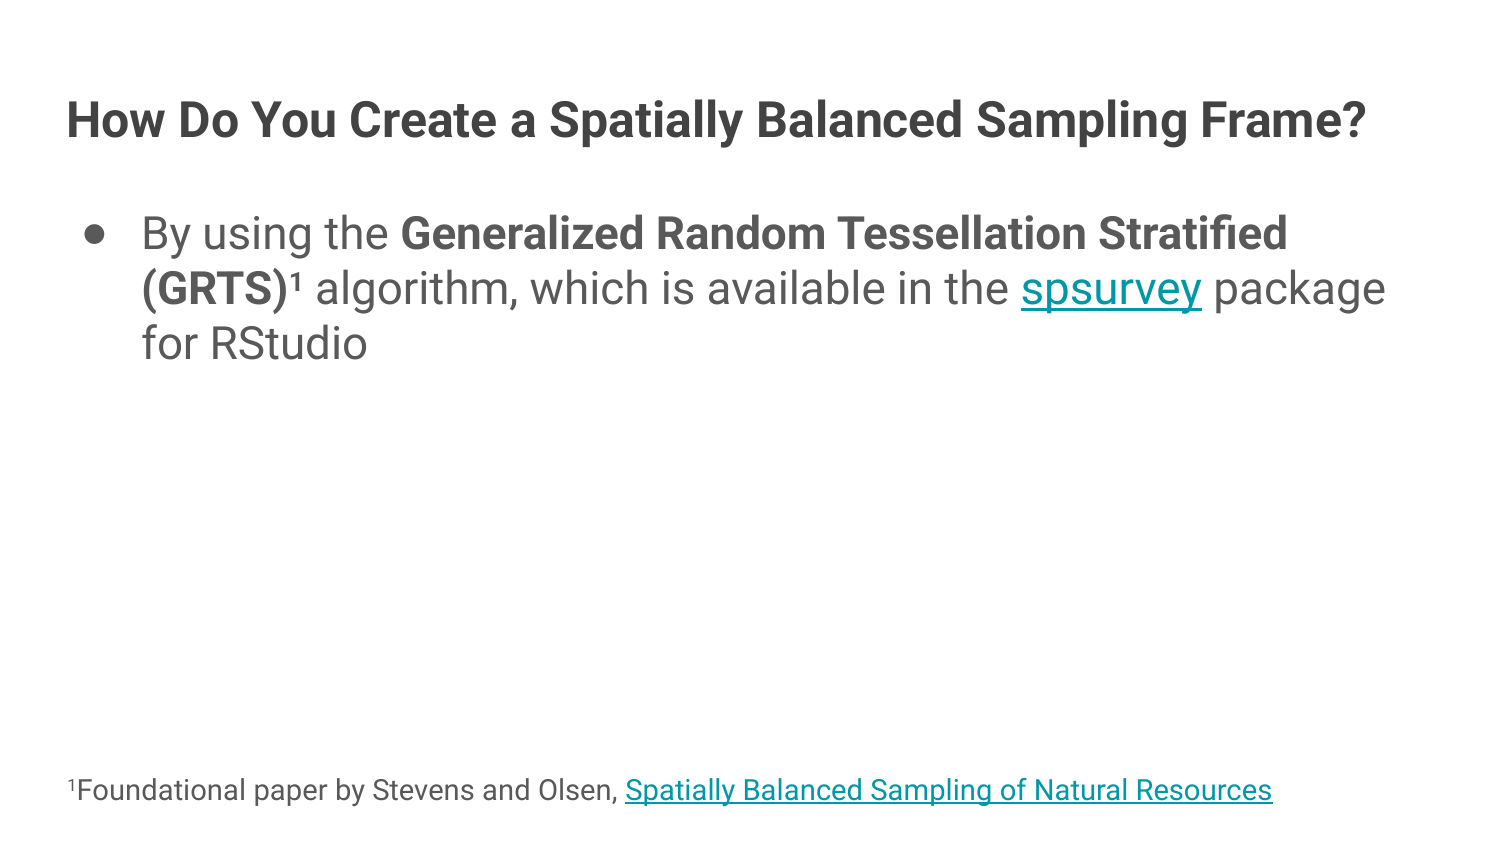

# How Do You Create a Spatially Balanced Sampling Frame?
By using the Generalized Random Tessellation Stratified (GRTS)1 algorithm, which is available in the spsurvey package for RStudio

1Foundational paper by Stevens and Olsen, Spatially Balanced Sampling of Natural Resources